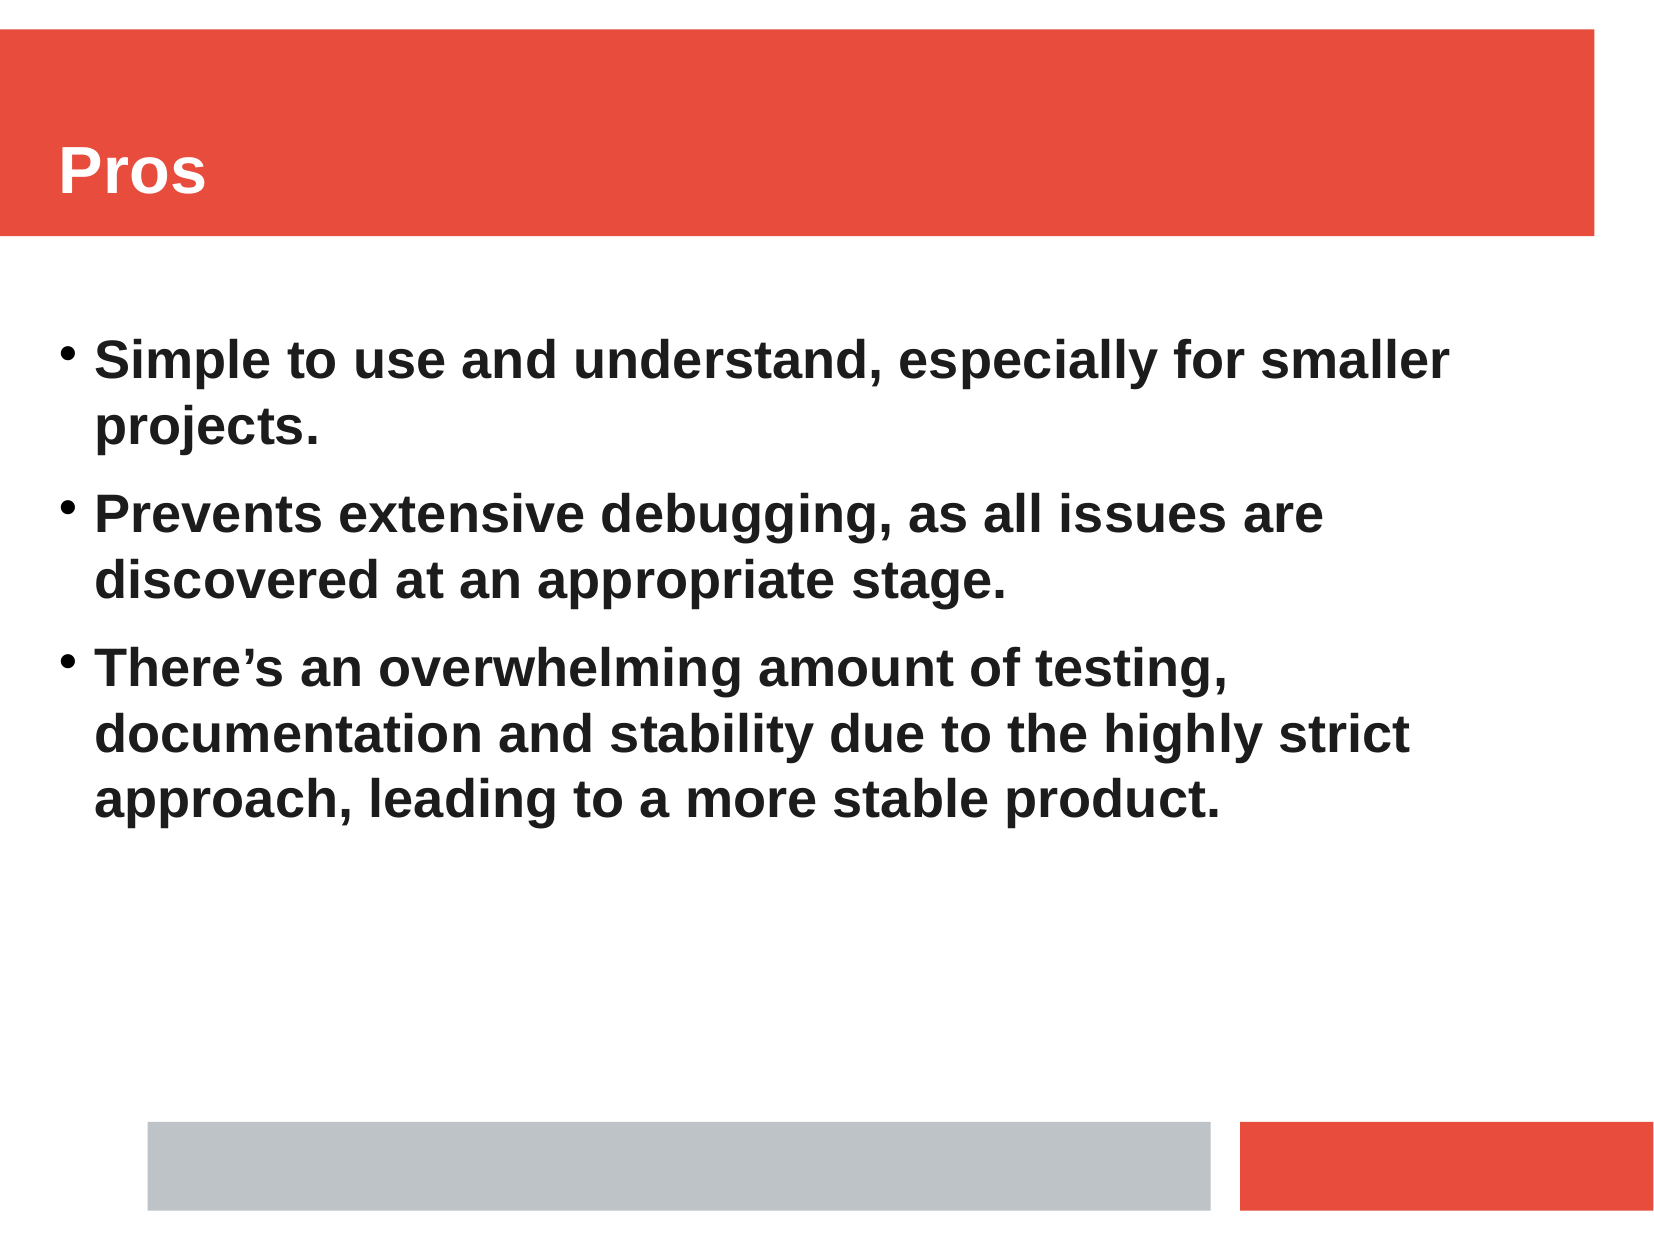

Pros
Simple to use and understand, especially for smaller projects.
Prevents extensive debugging, as all issues are discovered at an appropriate stage.
There’s an overwhelming amount of testing, documentation and stability due to the highly strict approach, leading to a more stable product.